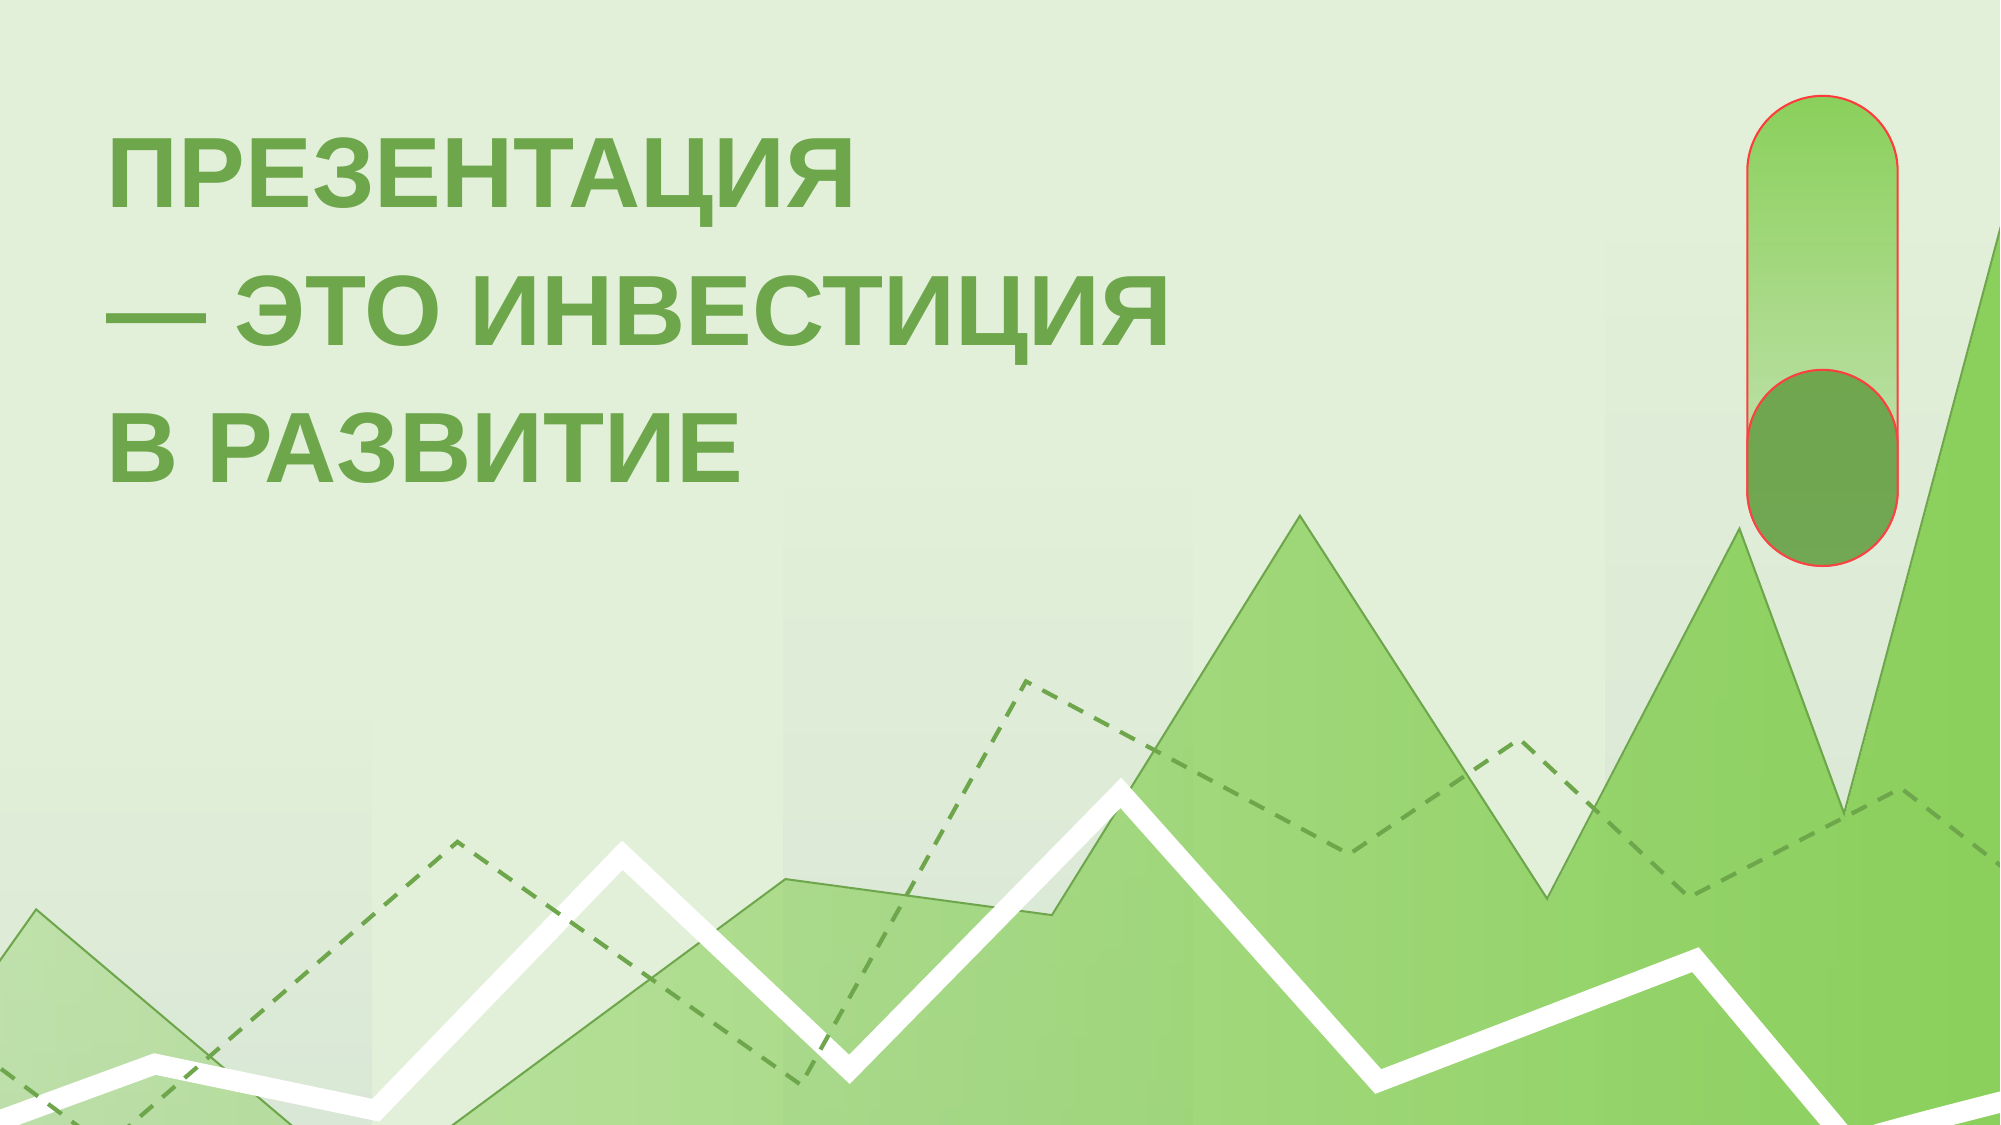

V
ВИЗУАЛ

ПРЕЗЕНТАЦИЯ
— ЭТО ИНВЕСТИЦИЯ
В РАЗВИТИЕ

S

КОНТЕНТ